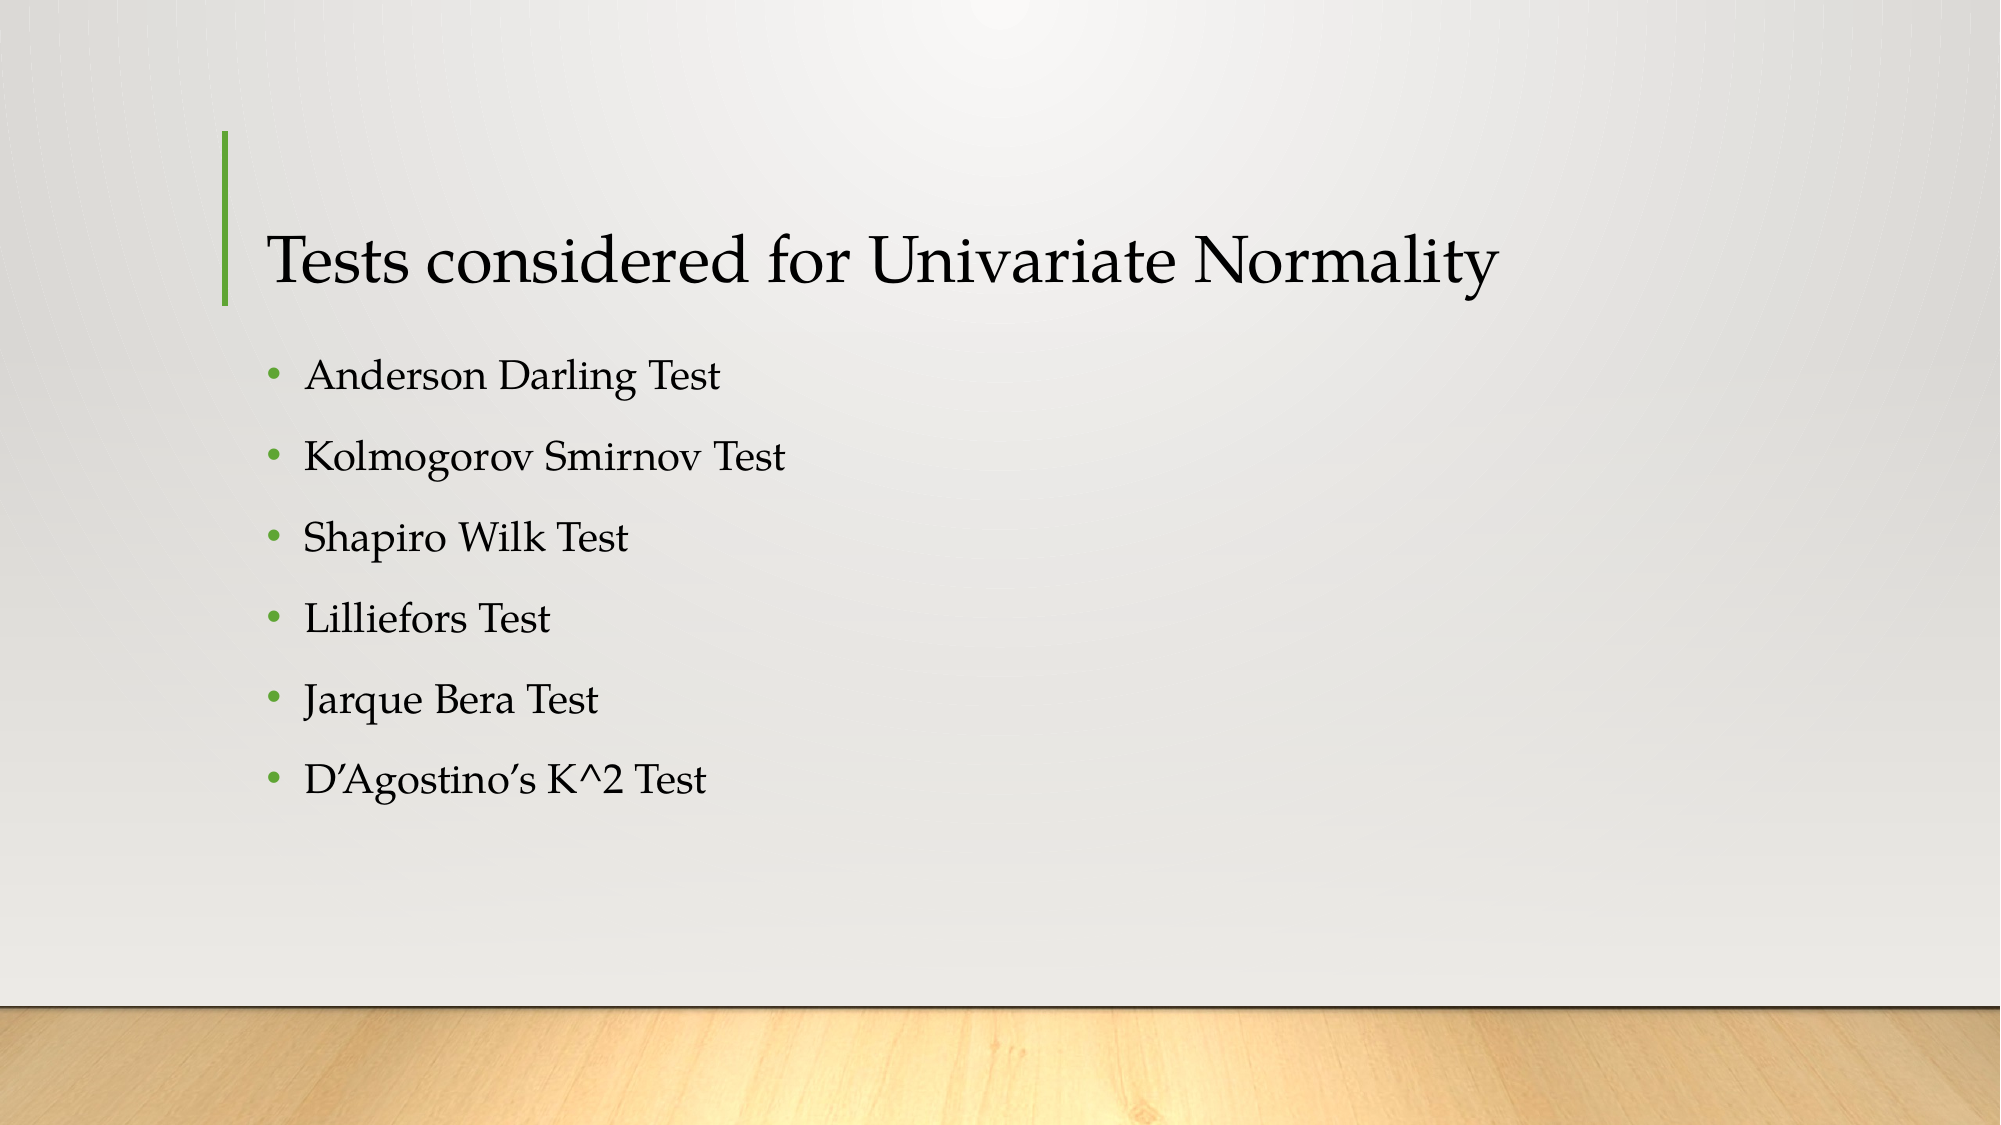

# Tests considered for Univariate Normality
Anderson Darling Test
Kolmogorov Smirnov Test
Shapiro Wilk Test
Lilliefors Test
Jarque Bera Test
D’Agostino’s K^2 Test